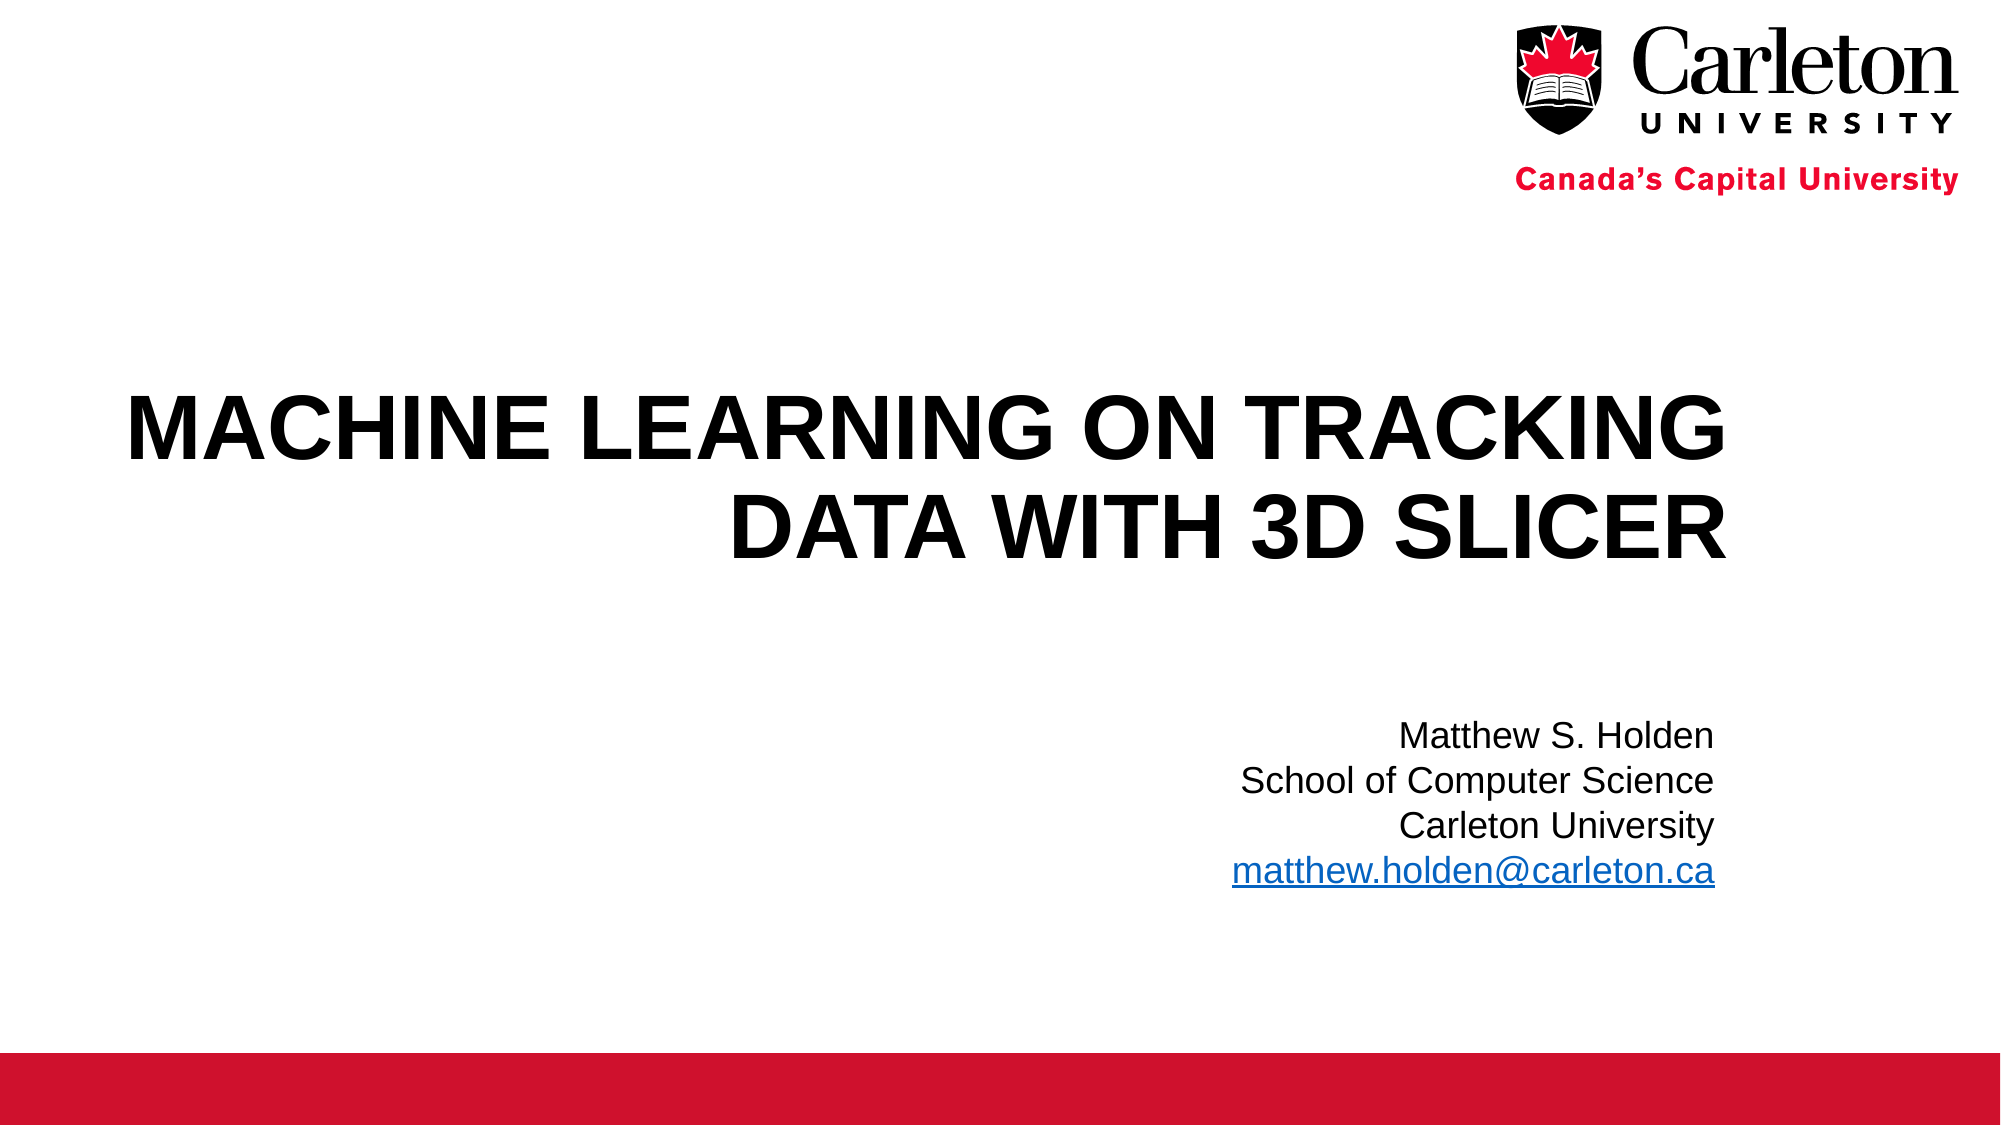

# Machine Learning on Tracking Data with 3D Slicer
Matthew S. Holden
School of Computer Science
Carleton University
matthew.holden@carleton.ca